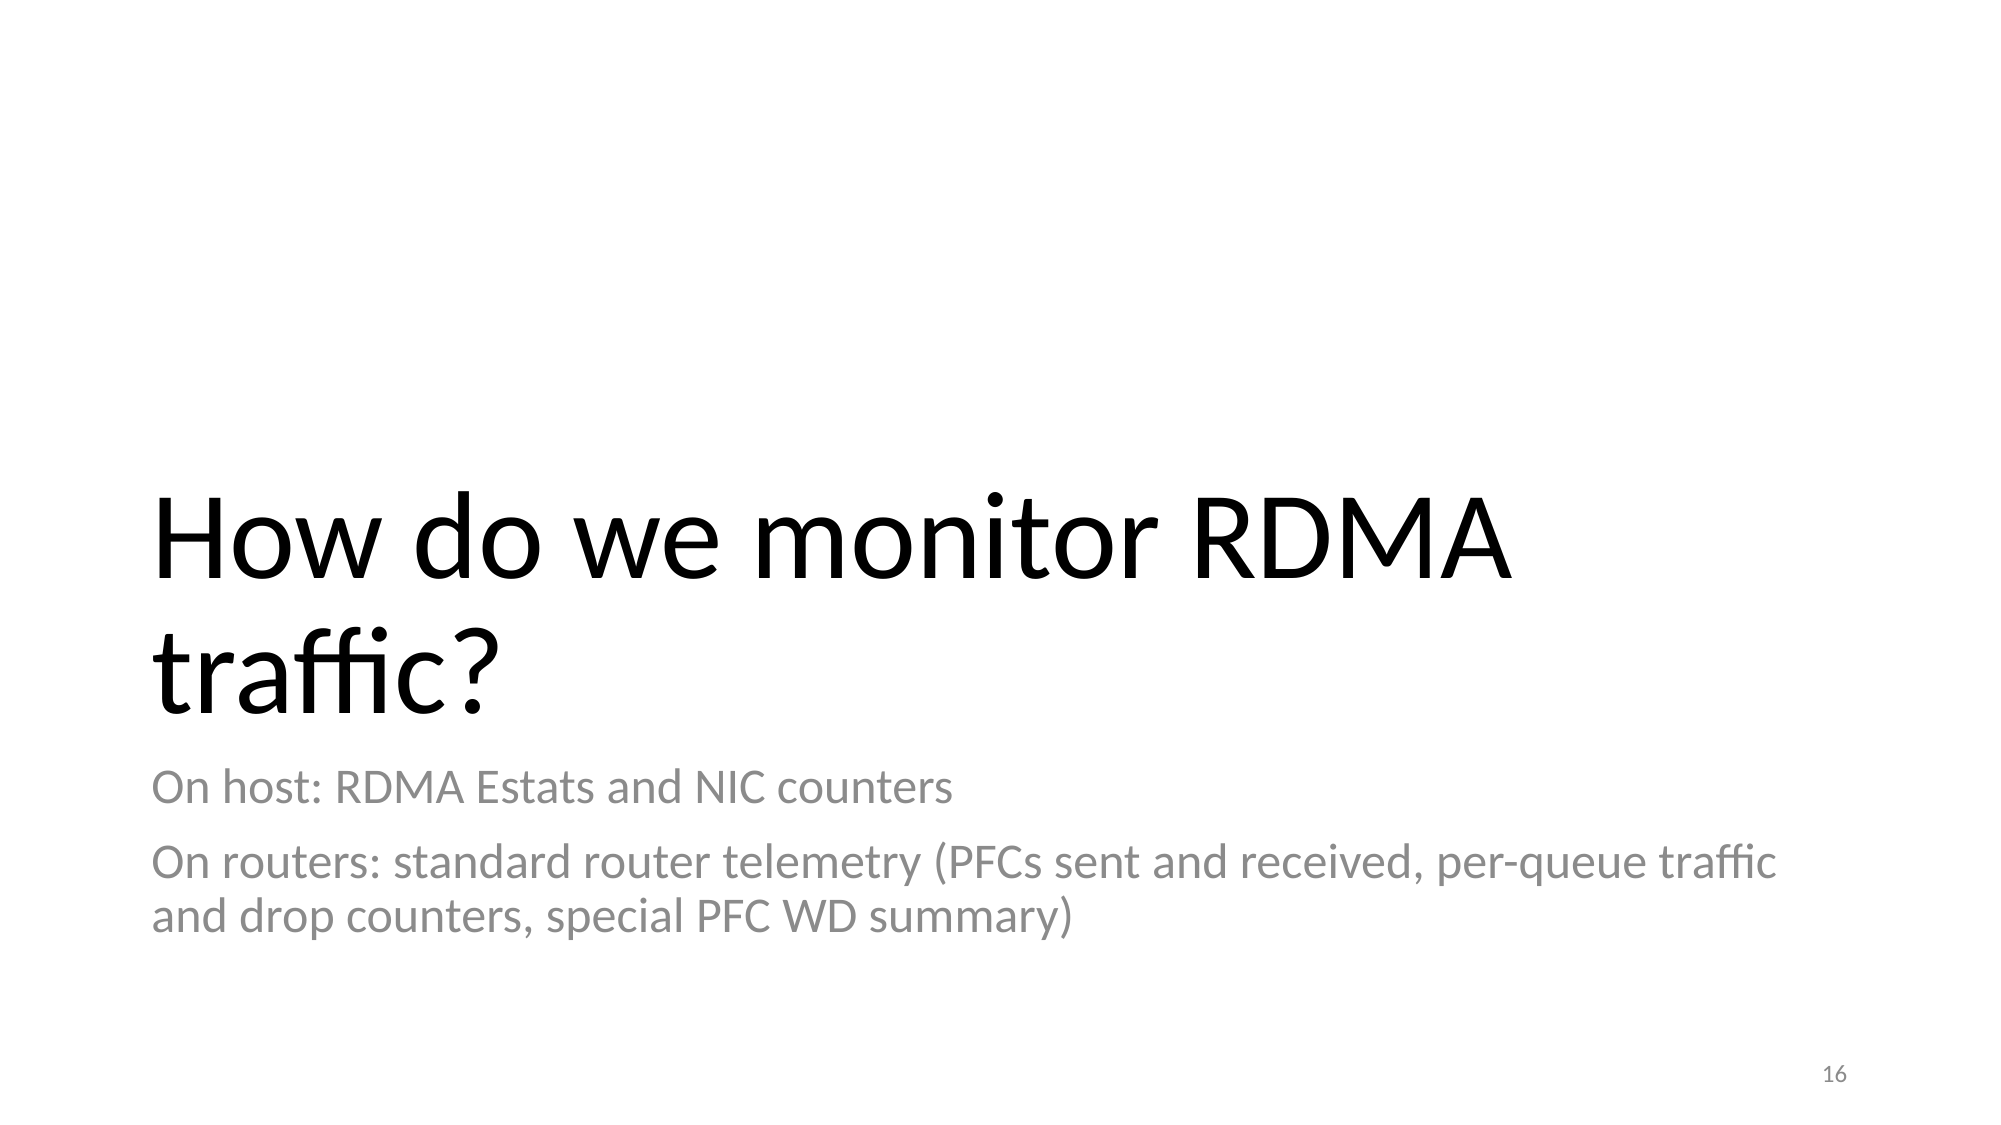

# How do we monitor RDMA traffic?
On host: RDMA Estats and NIC counters
On routers: standard router telemetry (PFCs sent and received, per-queue traffic and drop counters, special PFC WD summary)
16